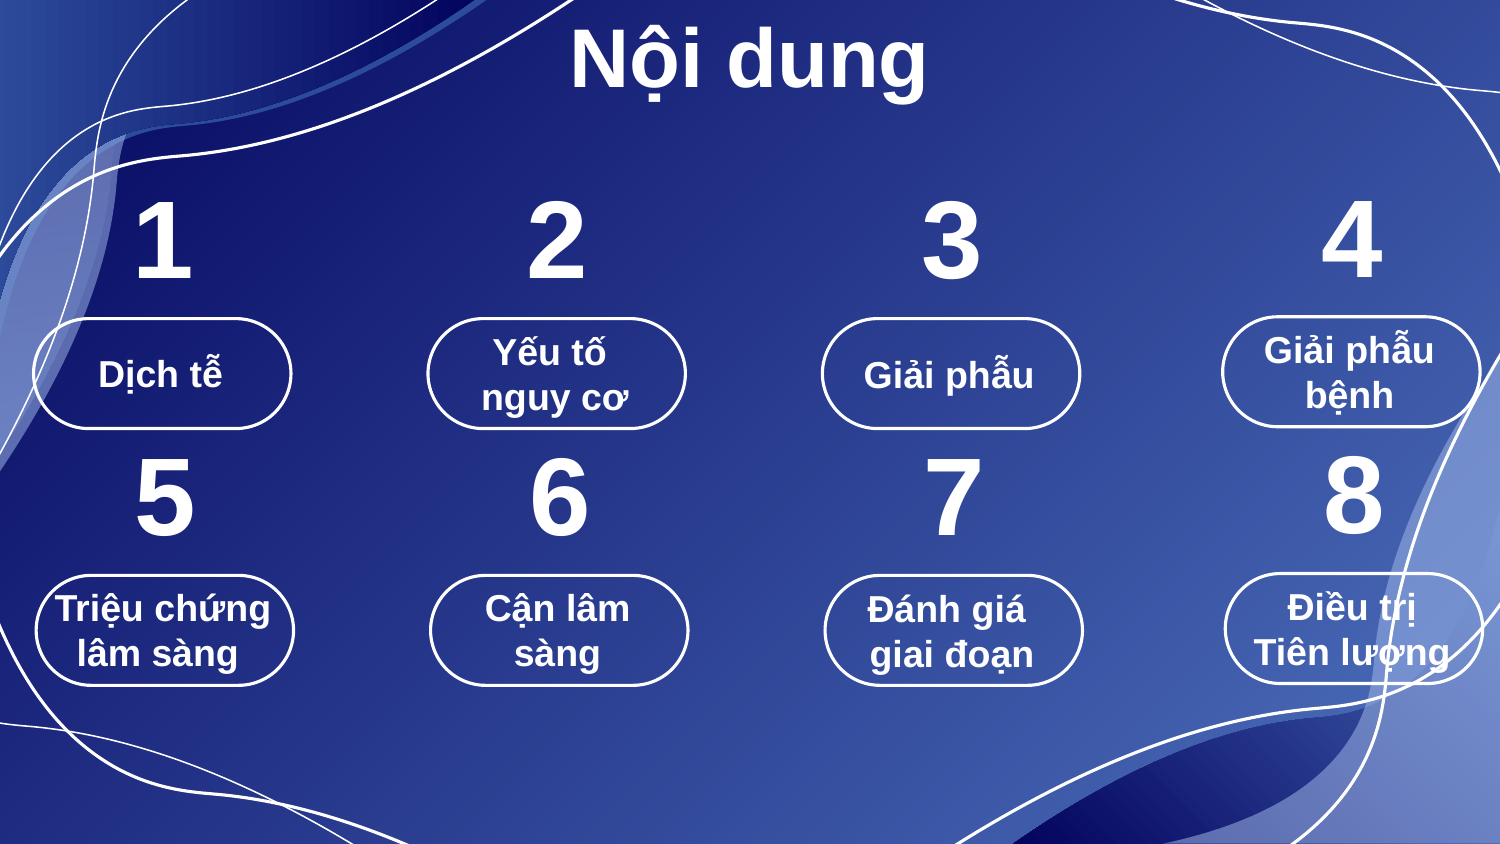

Nội dung
4
# 1
2
3

Giải phẫu bệnh

Dịch tễ
Yếu tố
nguy cơ
Giải phẫu
8
5
6
7

Điều trị
Tiên lượng

Triệu chứng lâm sàng
Cận lâm sàng
Đánh giá  giai đoạn